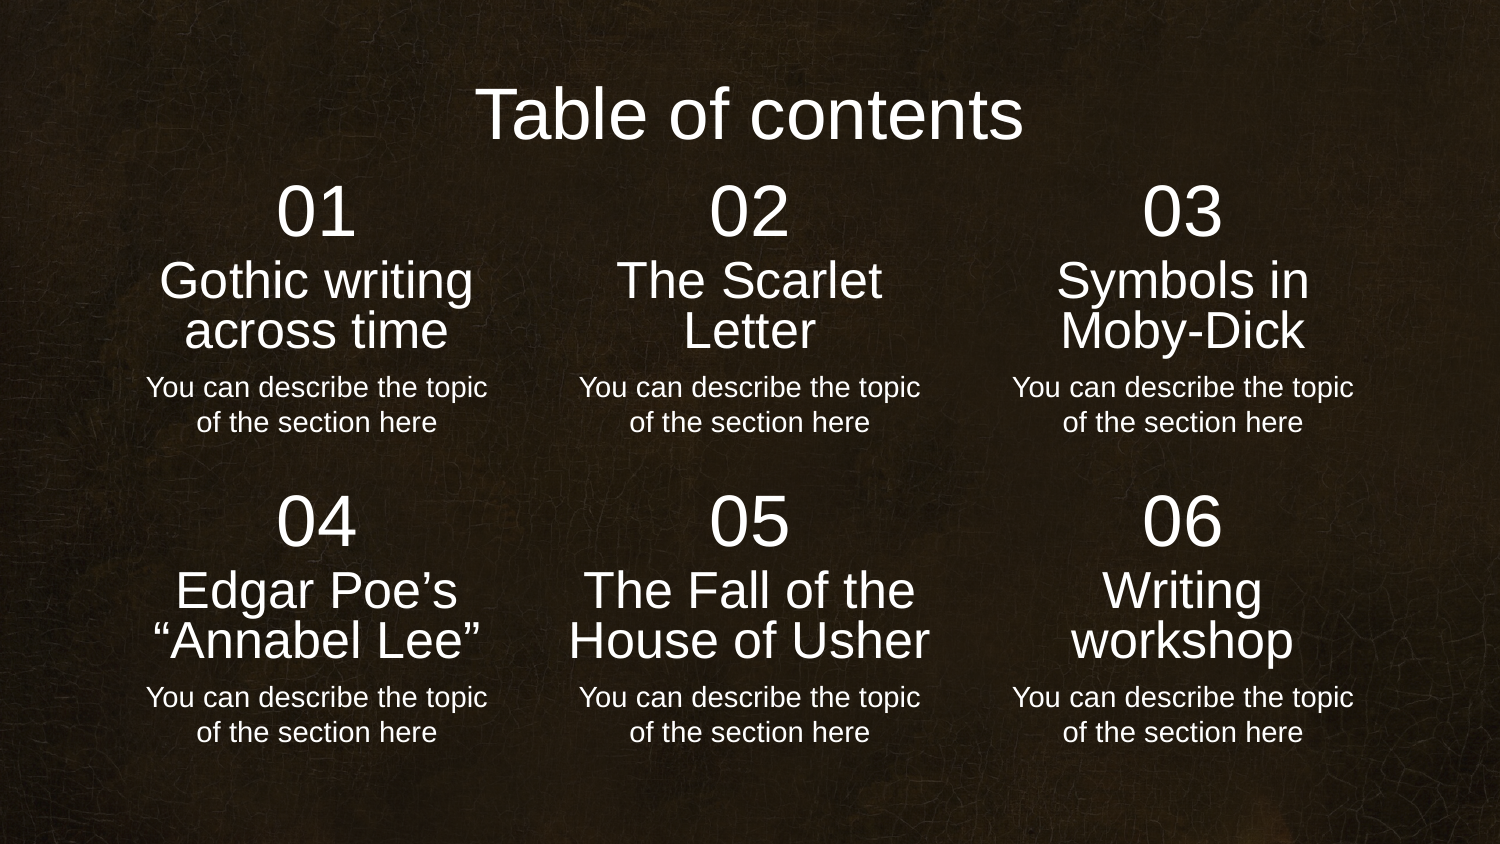

Table of contents
01
02
03
# Gothic writing across time
The Scarlet Letter
Symbols in Moby-Dick
You can describe the topic of the section here
You can describe the topic of the section here
You can describe the topic of the section here
04
05
06
Edgar Poe’s “Annabel Lee”
The Fall of the House of Usher
Writing workshop
You can describe the topic of the section here
You can describe the topic of the section here
You can describe the topic of the section here